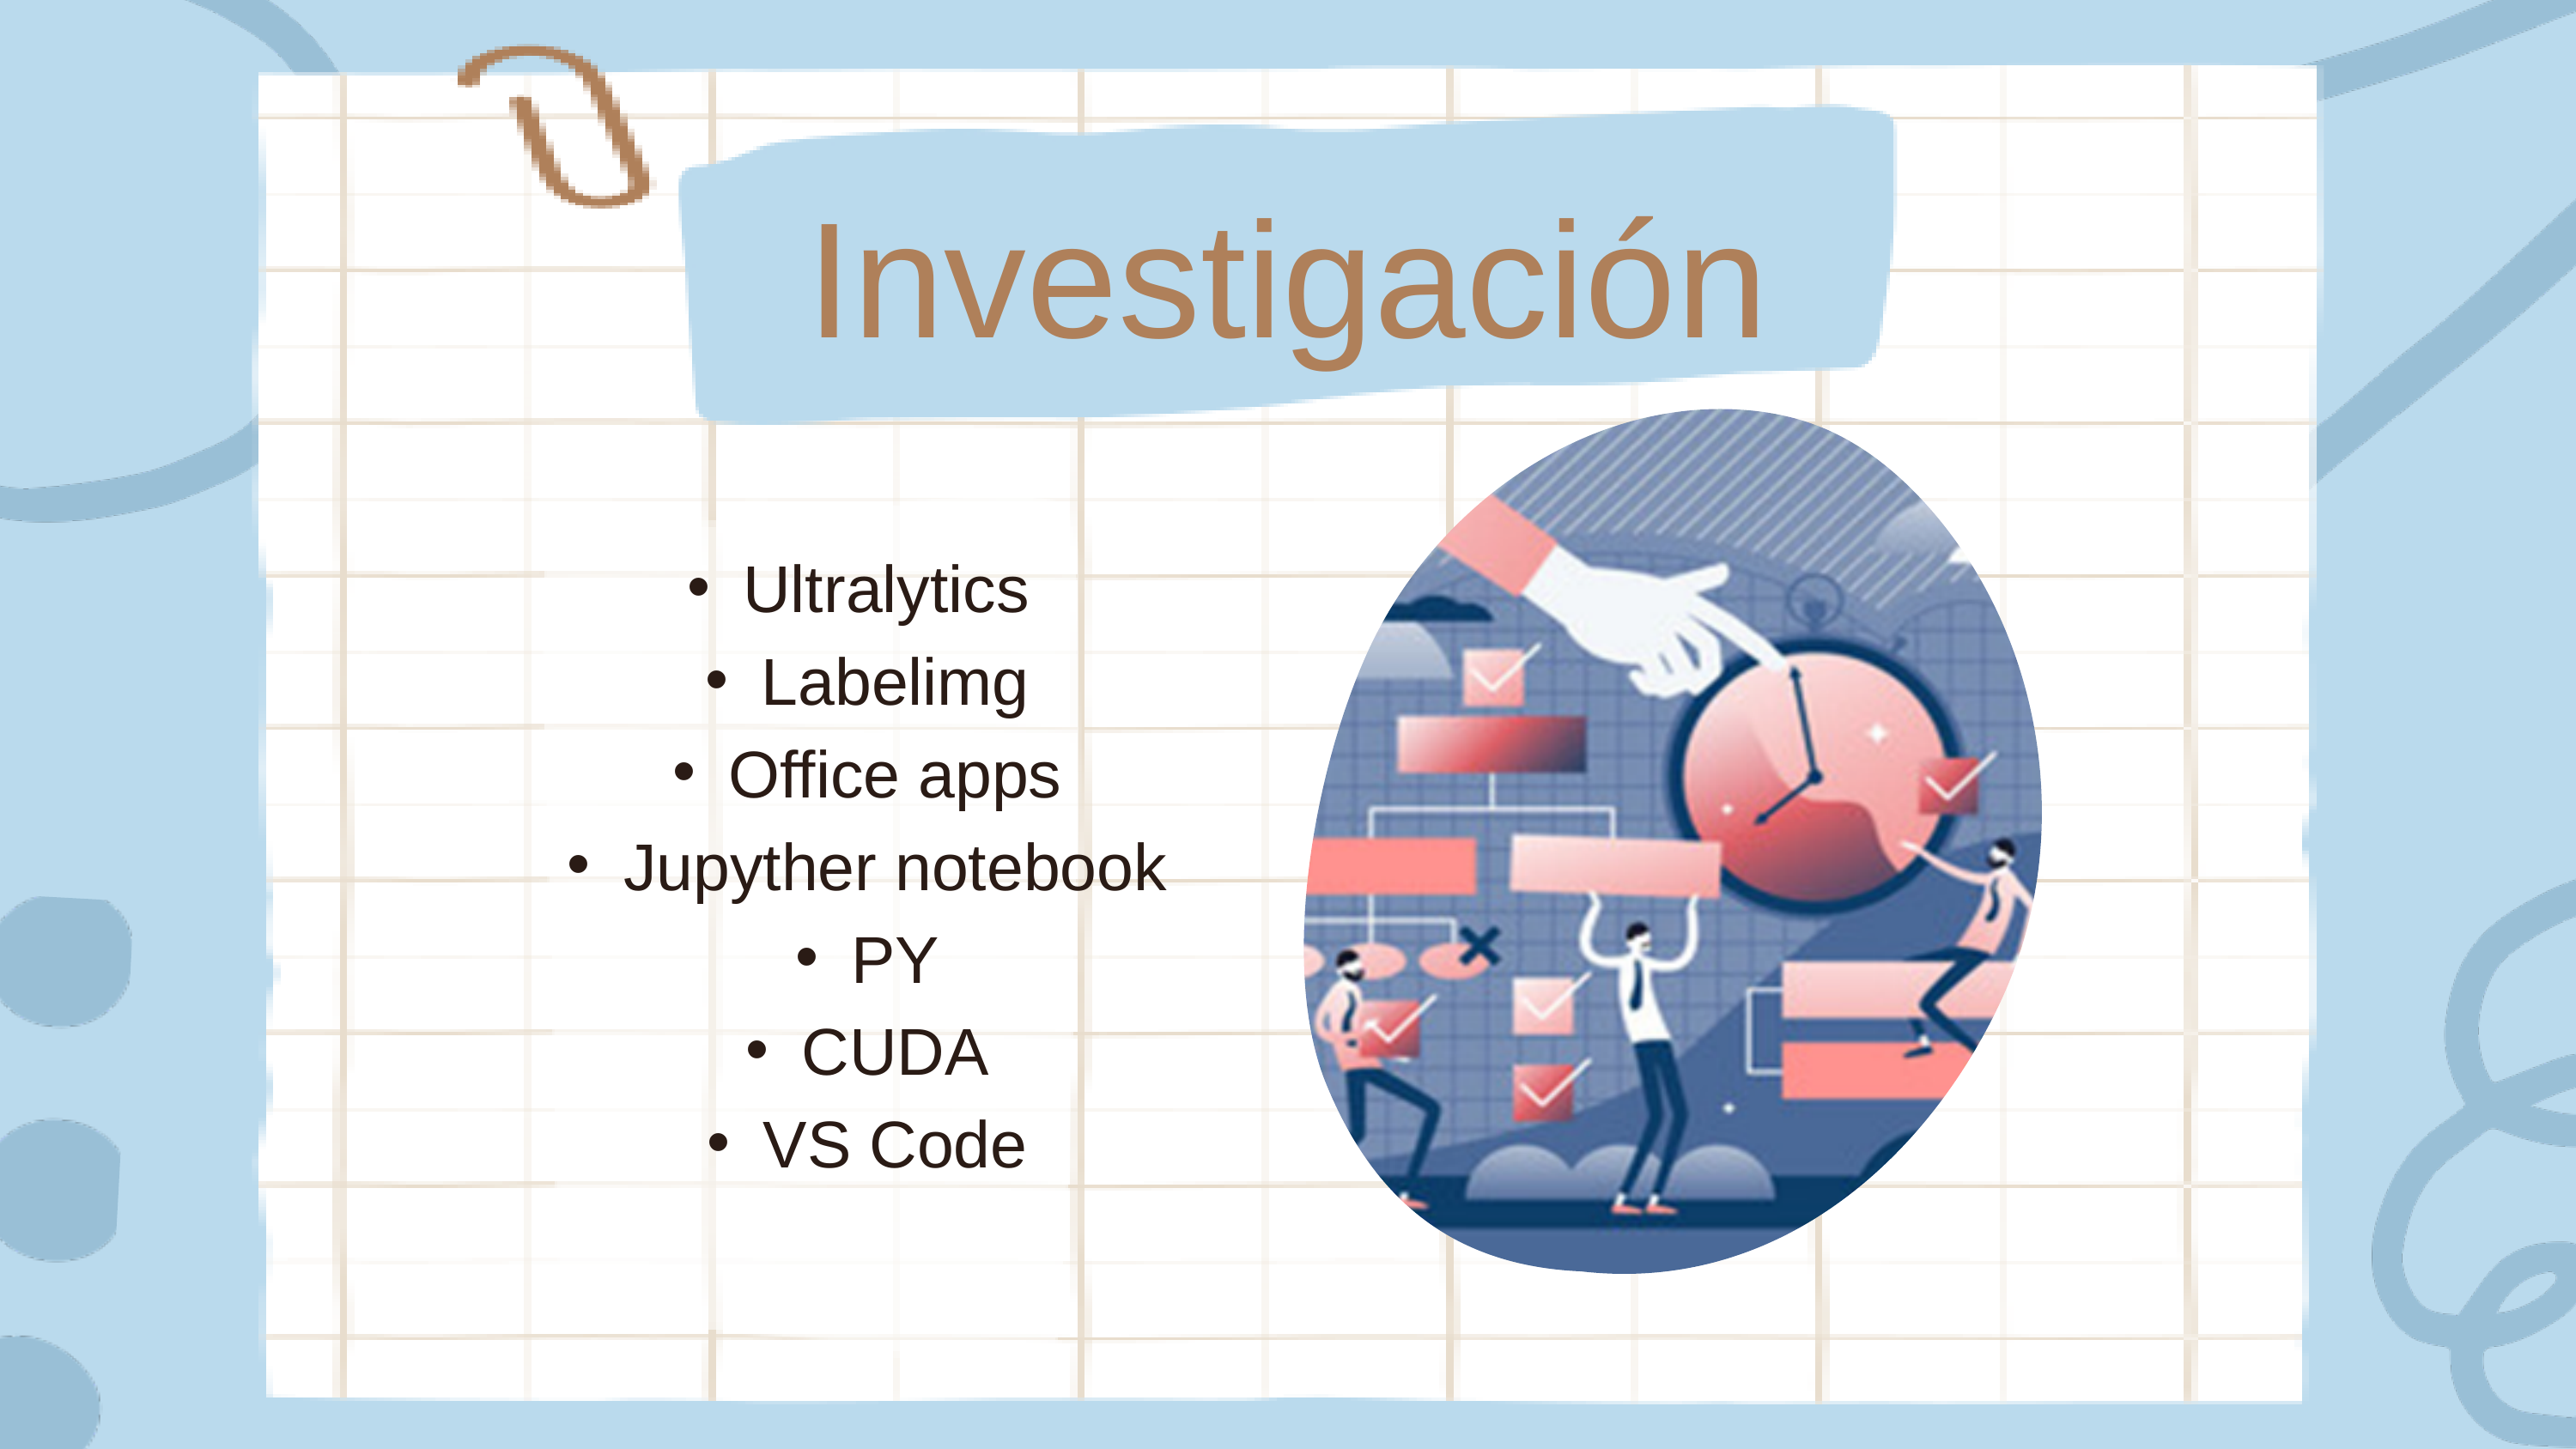

Investigación

Ultralytics
Labelimg
Office apps
Jupyther notebook
PY
CUDA
VS Code